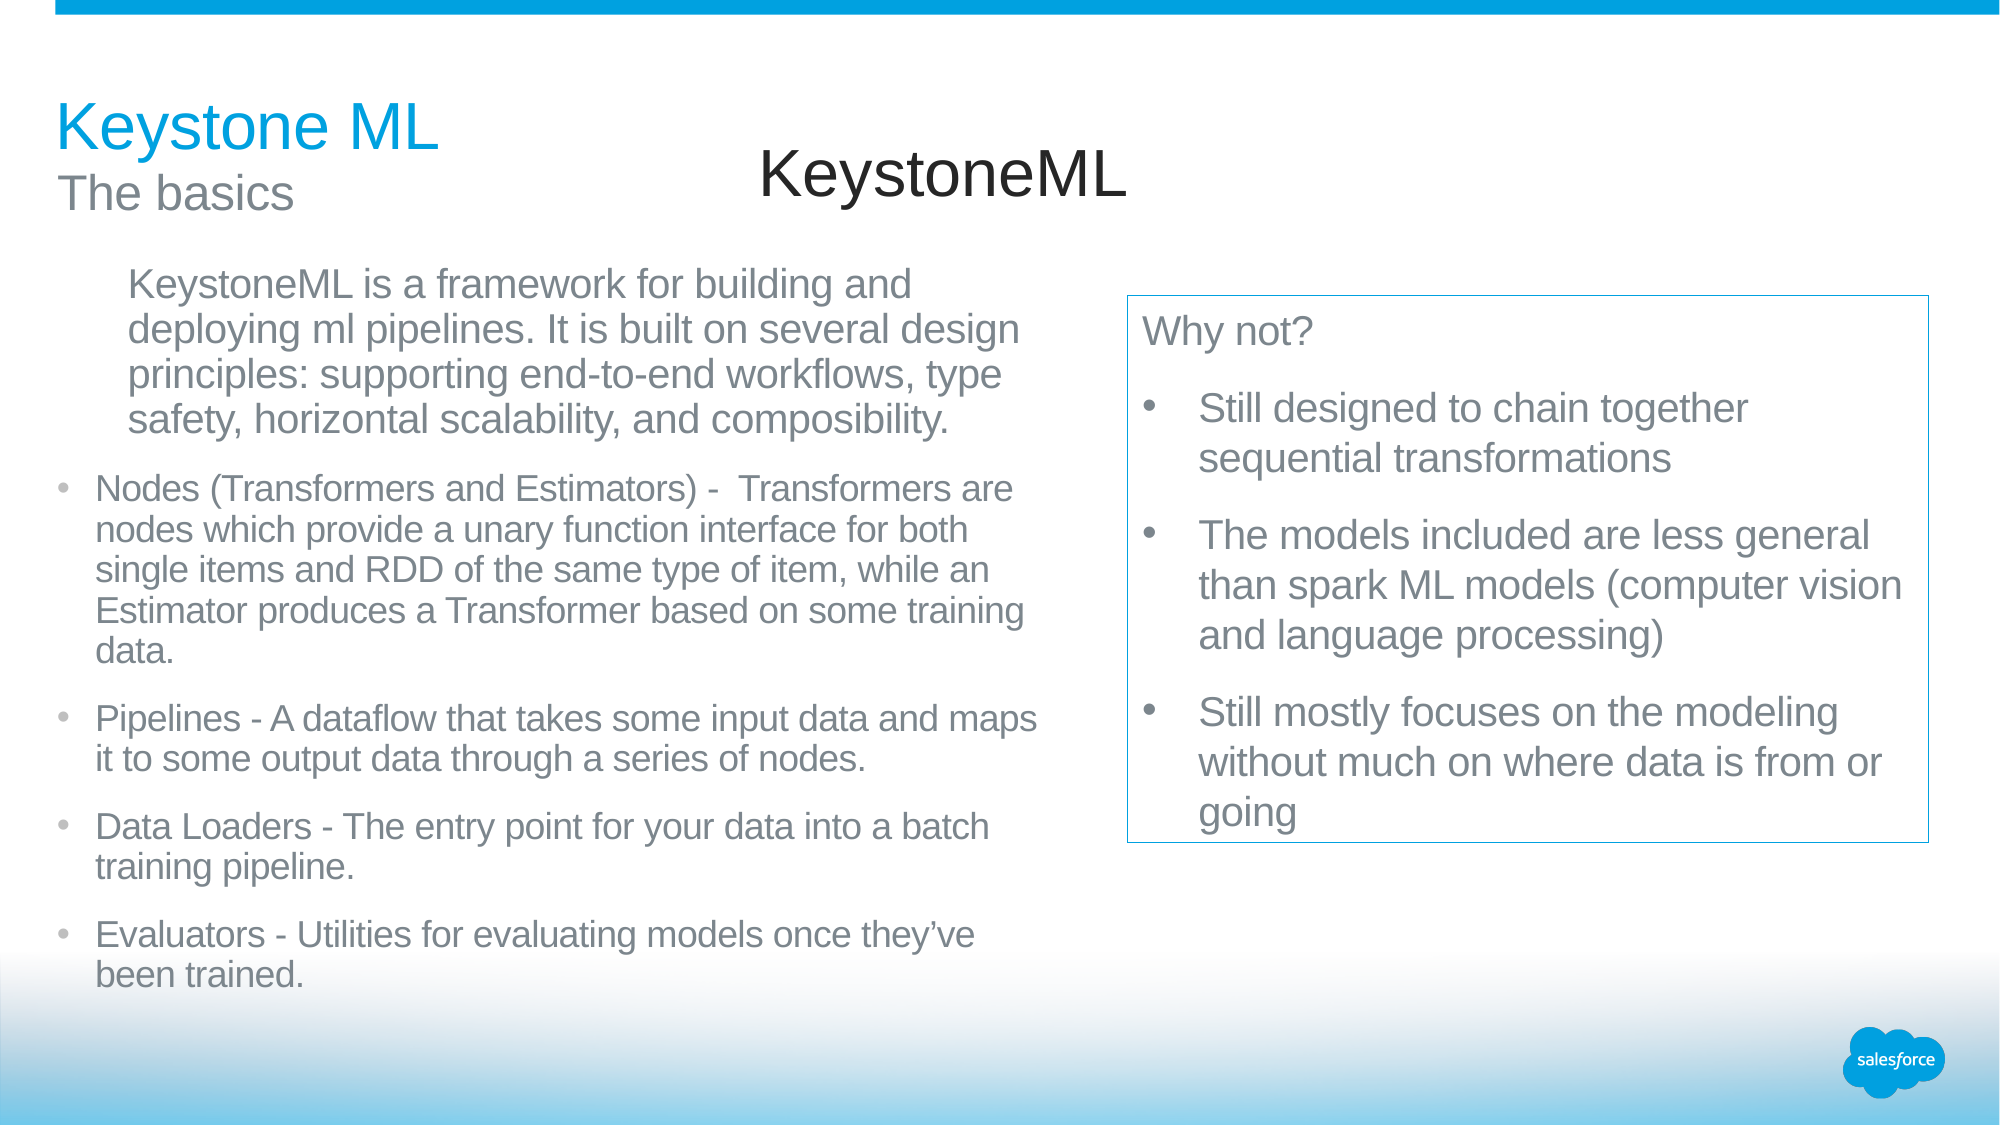

# Keystone ML
KeystoneML
The basics
KeystoneML is a framework for building and deploying ml pipelines. It is built on several design principles: supporting end-to-end workflows, type safety, horizontal scalability, and composibility.
Nodes (Transformers and Estimators) -  Transformers are nodes which provide a unary function interface for both single items and RDD of the same type of item, while an Estimator produces a Transformer based on some training data.
Pipelines - A dataflow that takes some input data and maps it to some output data through a series of nodes.
Data Loaders - The entry point for your data into a batch training pipeline.
Evaluators - Utilities for evaluating models once they’ve been trained.
Why not?
Still designed to chain together sequential transformations
The models included are less general than spark ML models (computer vision and language processing)
Still mostly focuses on the modeling without much on where data is from or going